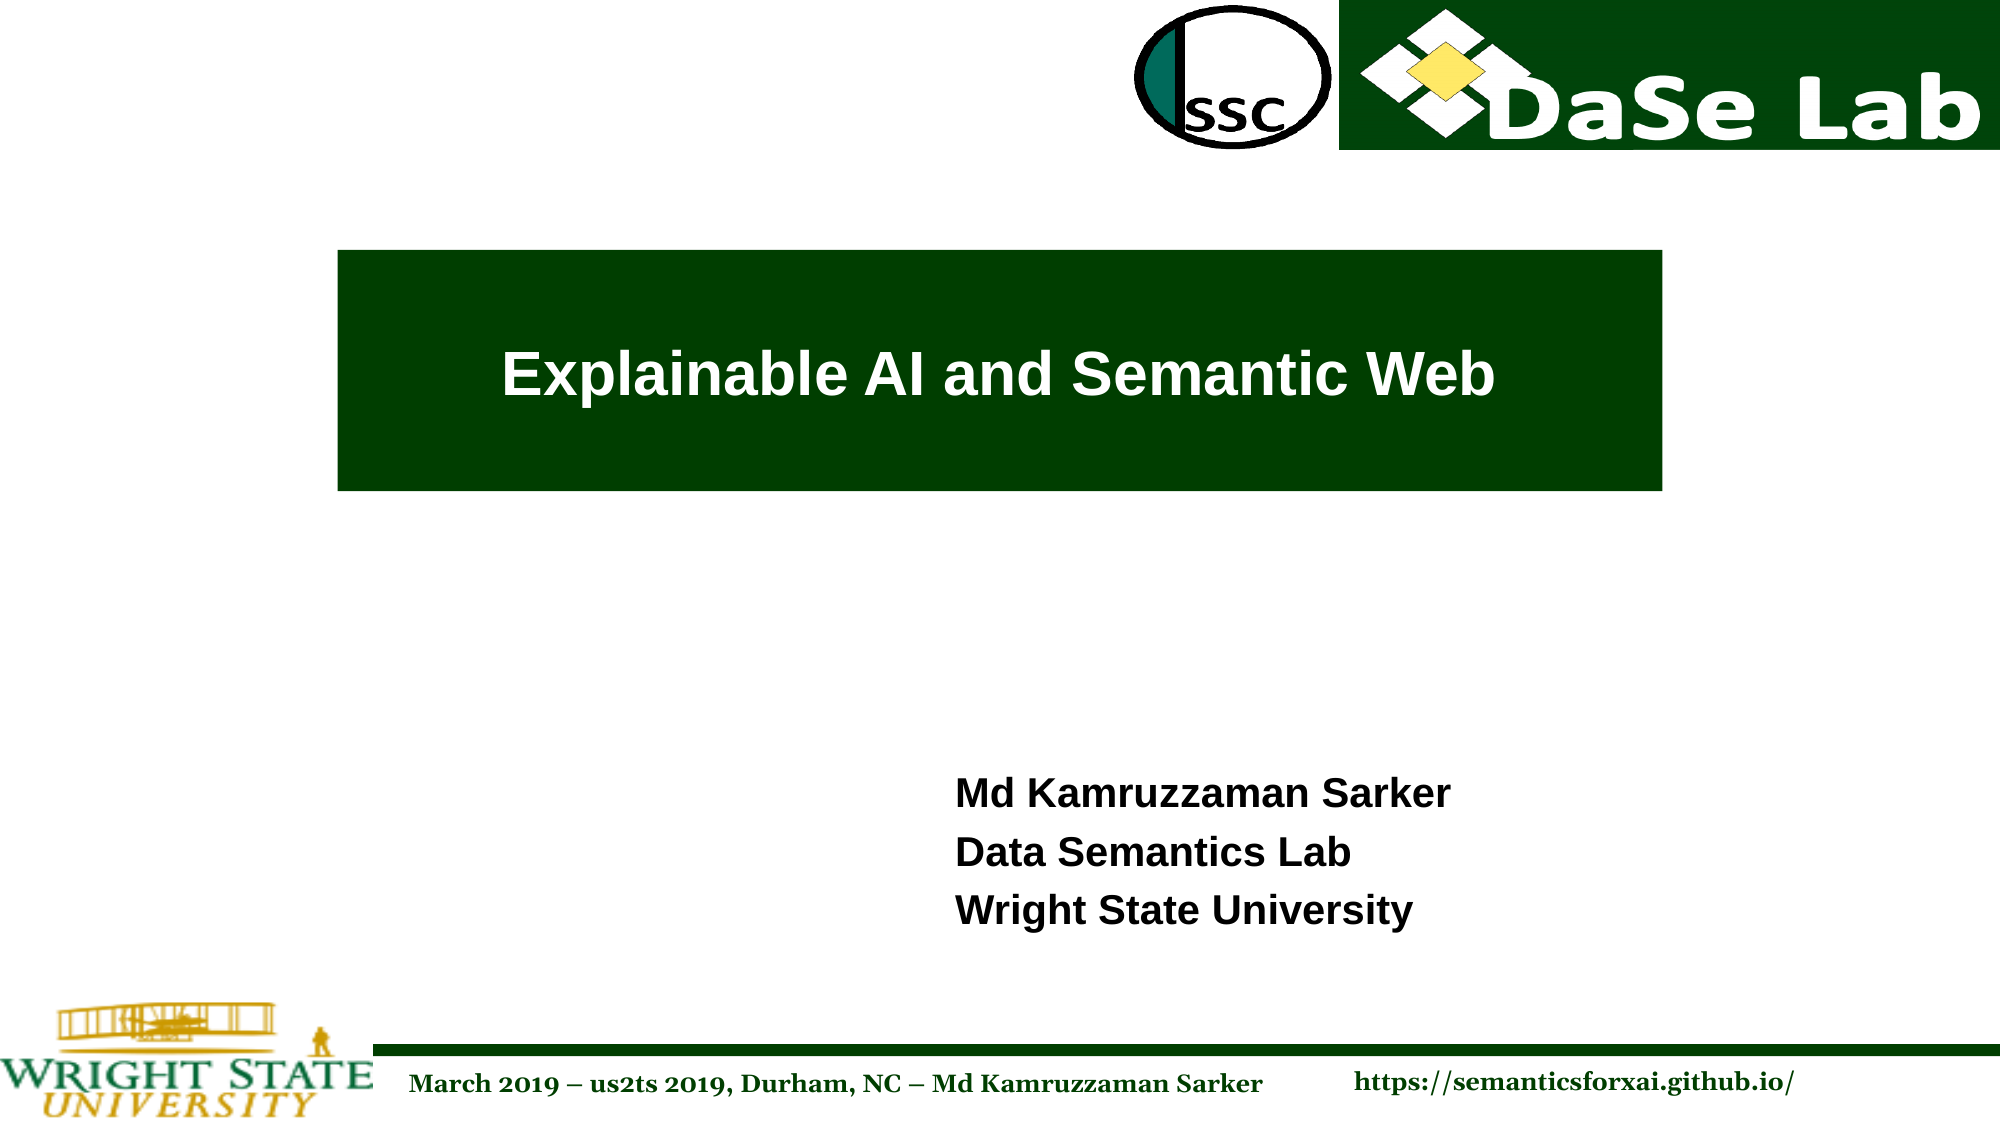

# Explainable AI and Semantic Web
Md Kamruzzaman Sarker
Data Semantics Lab
Wright State University